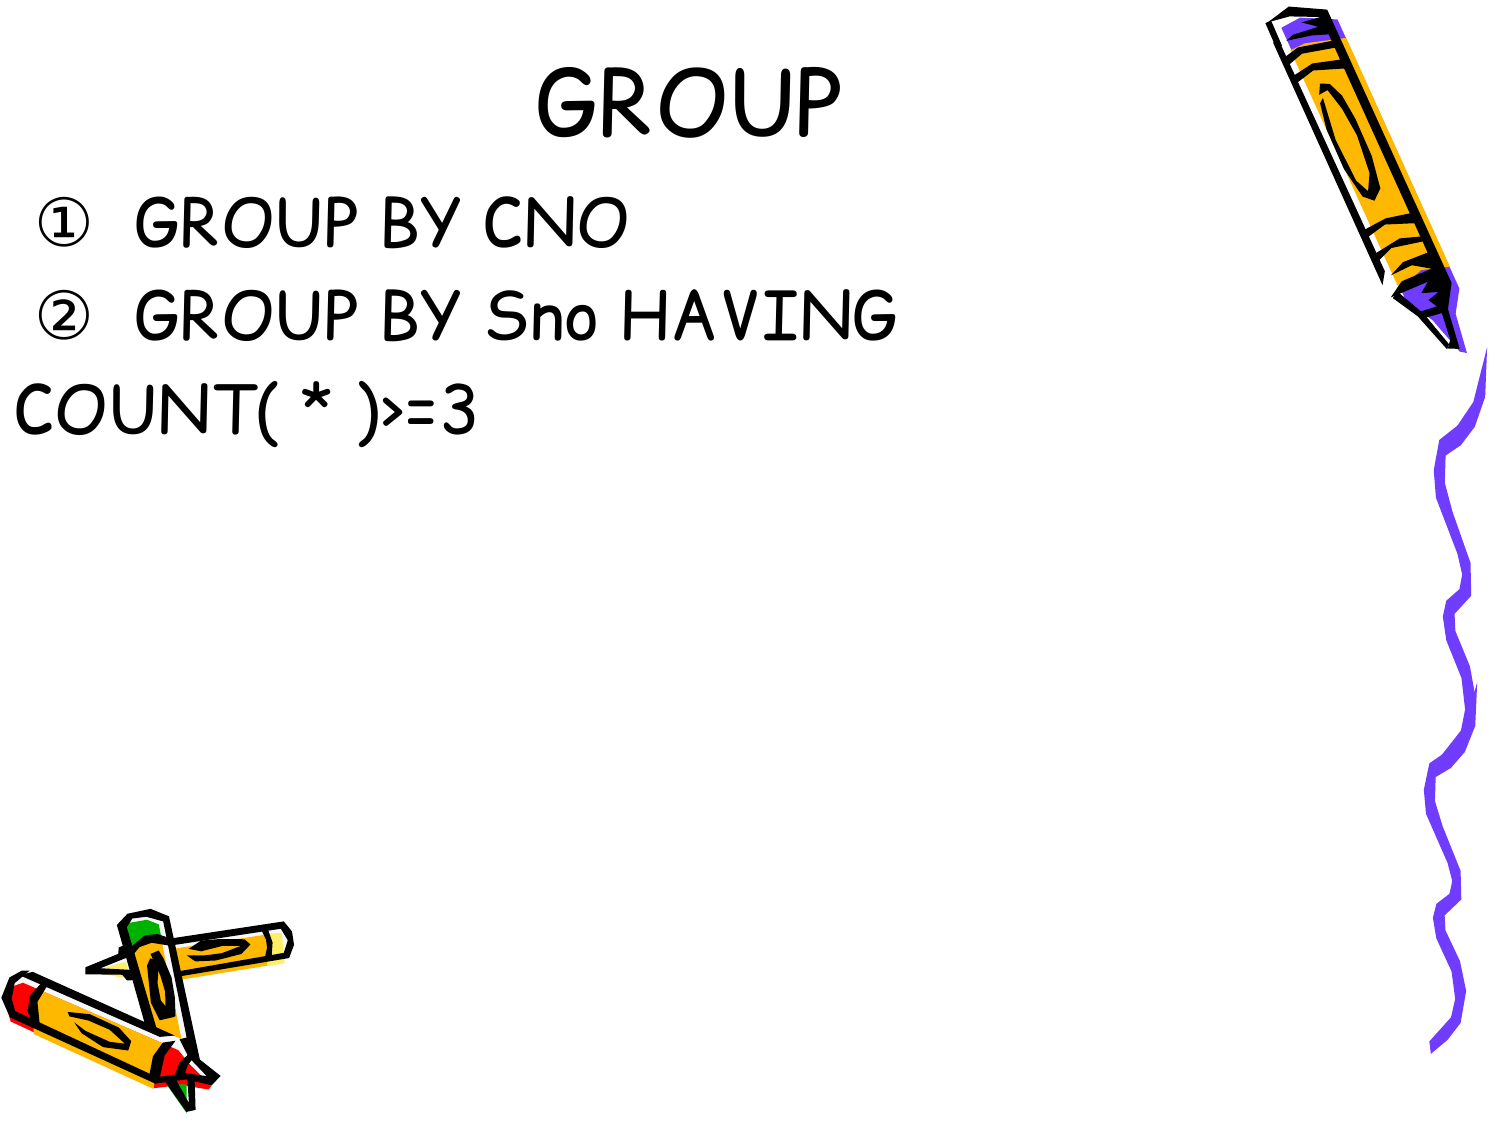

# GROUP
 ①  GROUP BY CNO
 ②  GROUP BY Sno HAVING
COUNT( * )>=3